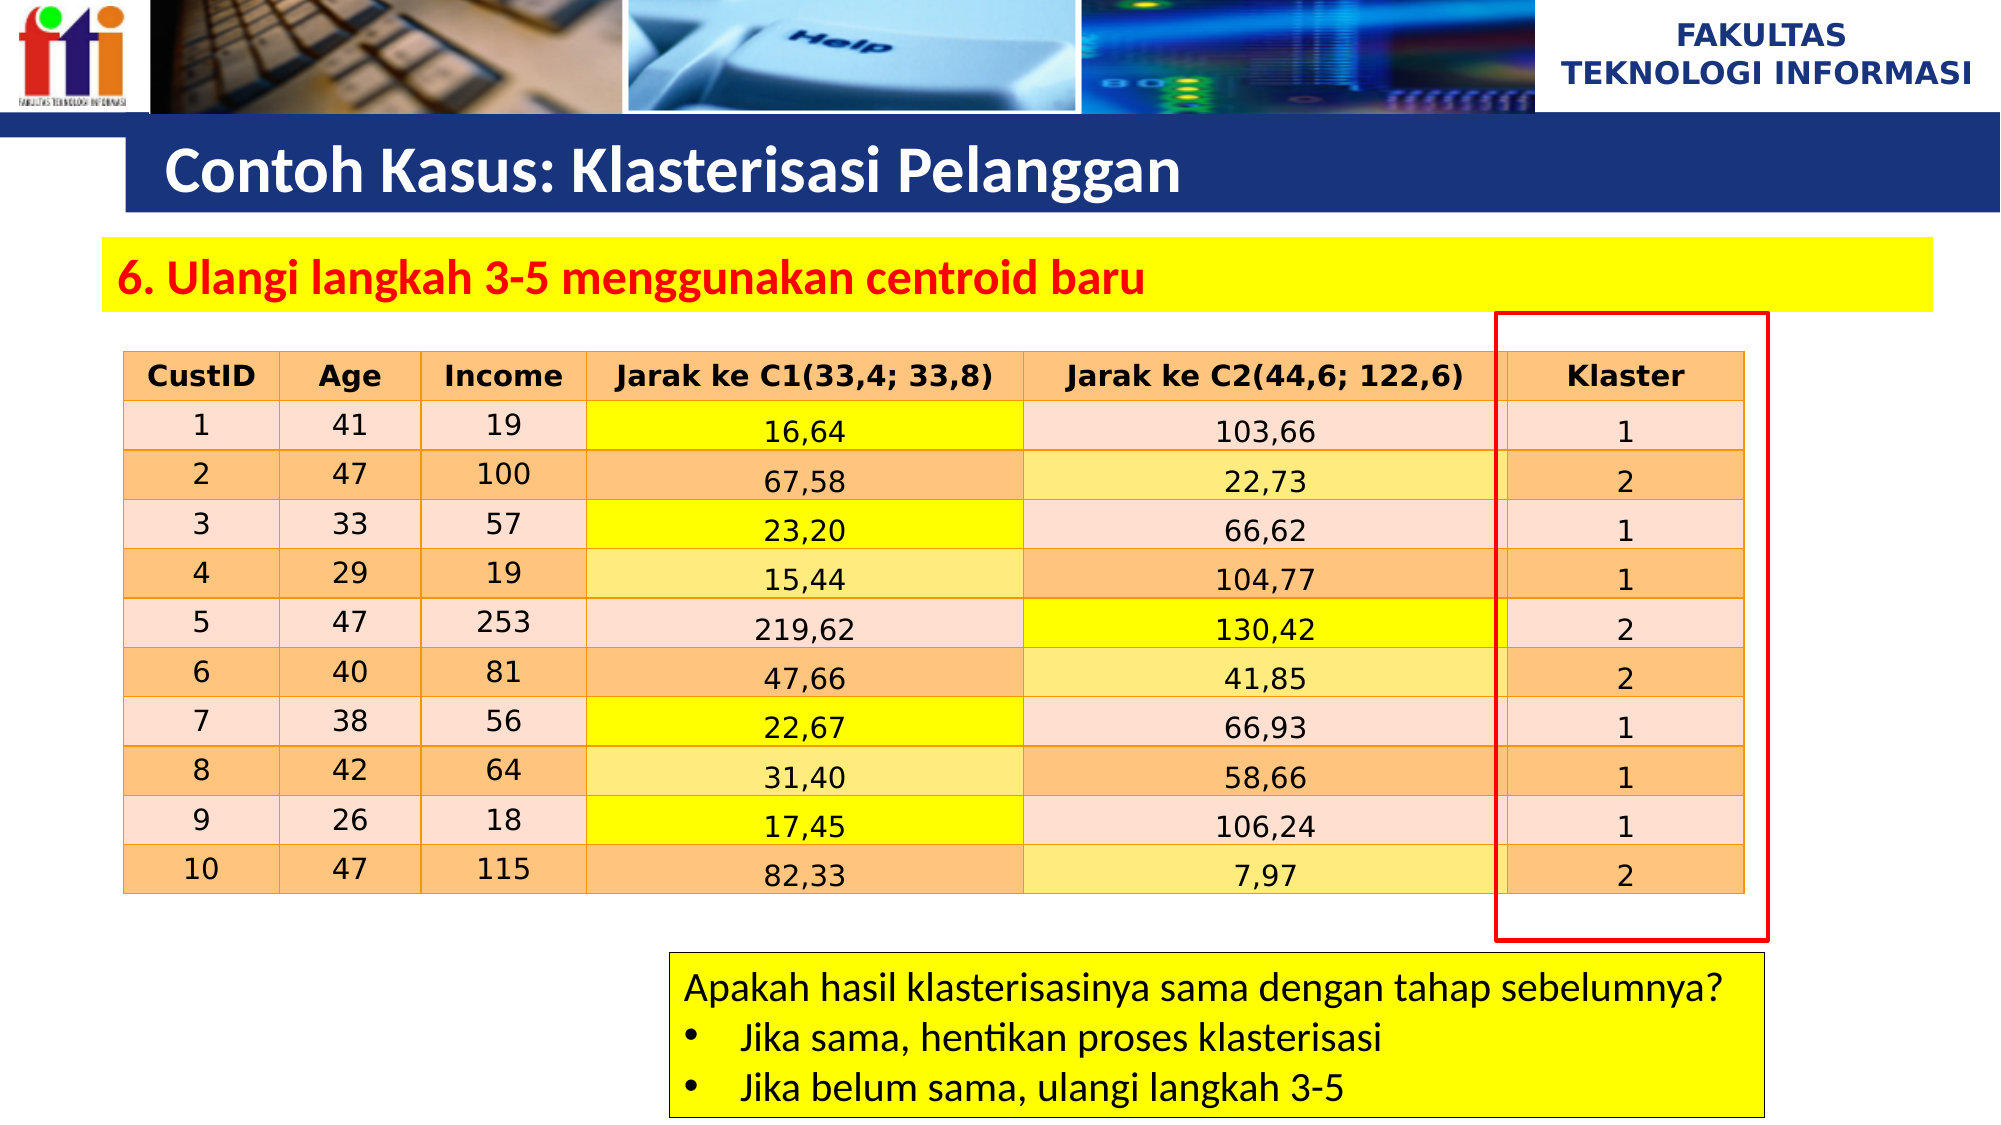

# Contoh Kasus: Klasterisasi Pelanggan
6. Ulangi langkah 3-5 menggunakan centroid baru

| CustID | Age | Income | Jarak ke C1(33,4; 33,8) | Jarak ke C2(44,6; 122,6) | Klaster |
| --- | --- | --- | --- | --- | --- |
| 1 | 41 | 19 | 16,64 | 103,66 | 1 |
| 2 | 47 | 100 | 67,58 | 22,73 | 2 |
| 3 | 33 | 57 | 23,20 | 66,62 | 1 |
| 4 | 29 | 19 | 15,44 | 104,77 | 1 |
| 5 | 47 | 253 | 219,62 | 130,42 | 2 |
| 6 | 40 | 81 | 47,66 | 41,85 | 2 |
| 7 | 38 | 56 | 22,67 | 66,93 | 1 |
| 8 | 42 | 64 | 31,40 | 58,66 | 1 |
| 9 | 26 | 18 | 17,45 | 106,24 | 1 |
| 10 | 47 | 115 | 82,33 | 7,97 | 2 |
Apakah hasil klasterisasinya sama dengan tahap sebelumnya?
Jika sama, hentikan proses klasterisasi
Jika belum sama, ulangi langkah 3-5